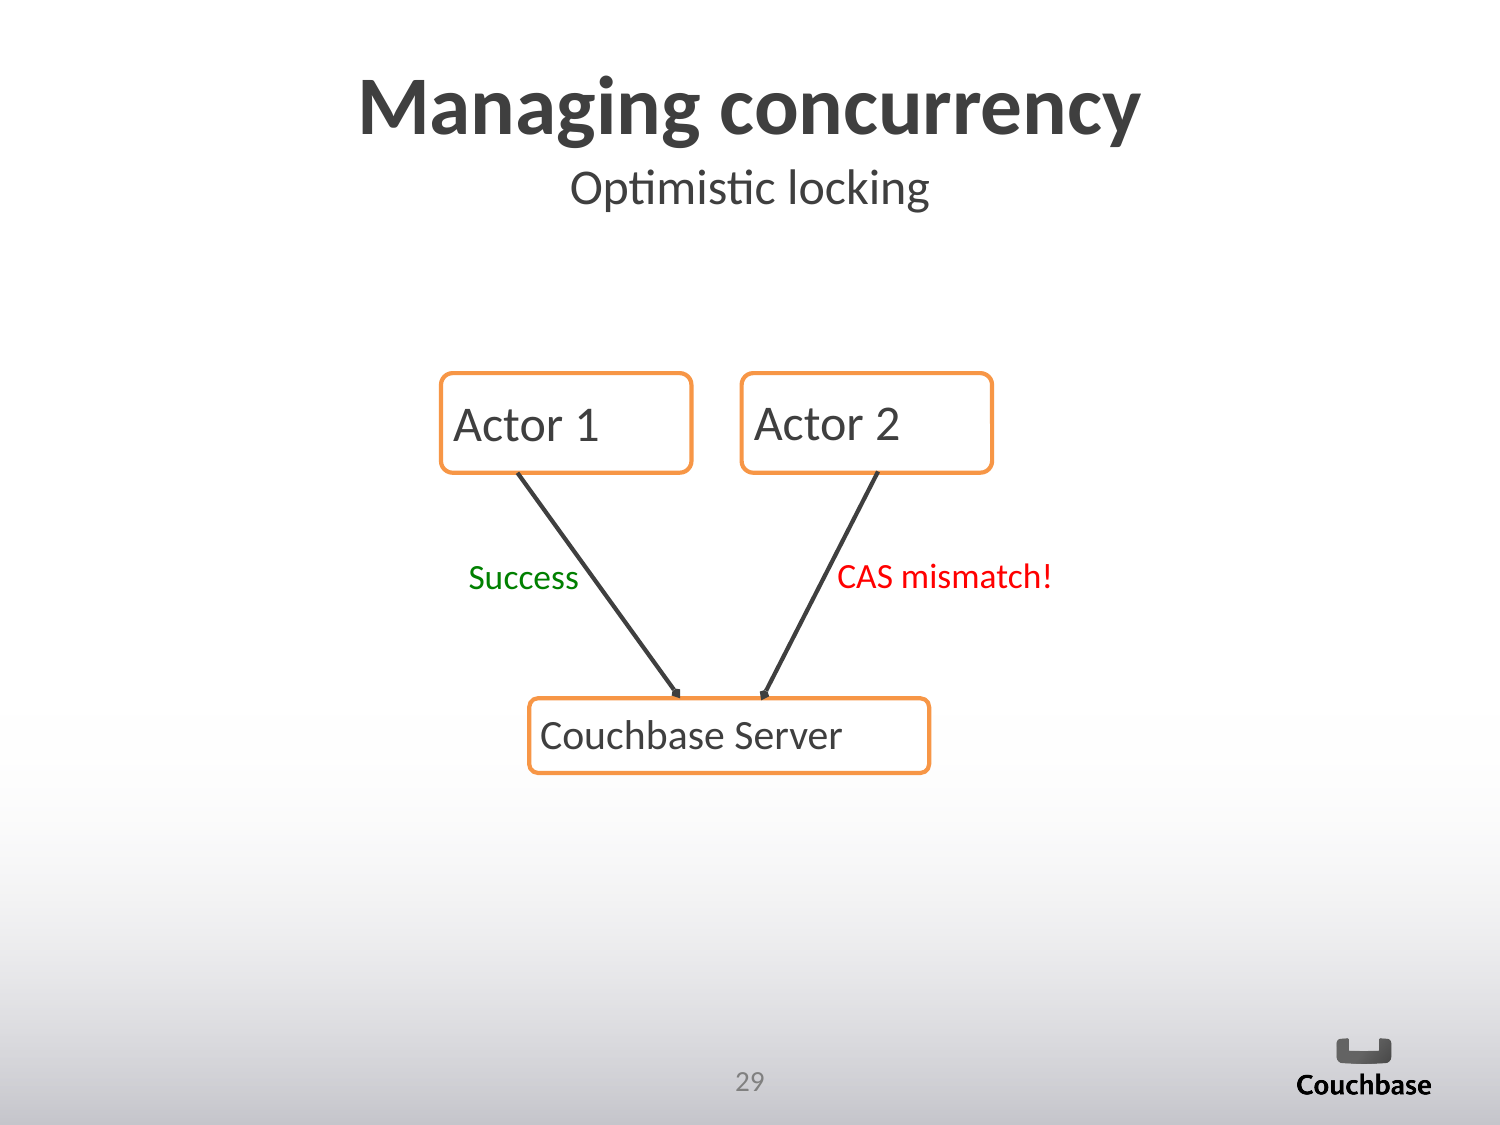

# Managing concurrency
Optimistic locking

Actor 1

Actor 2

CAS mismatch!
Success

Couchbase Server